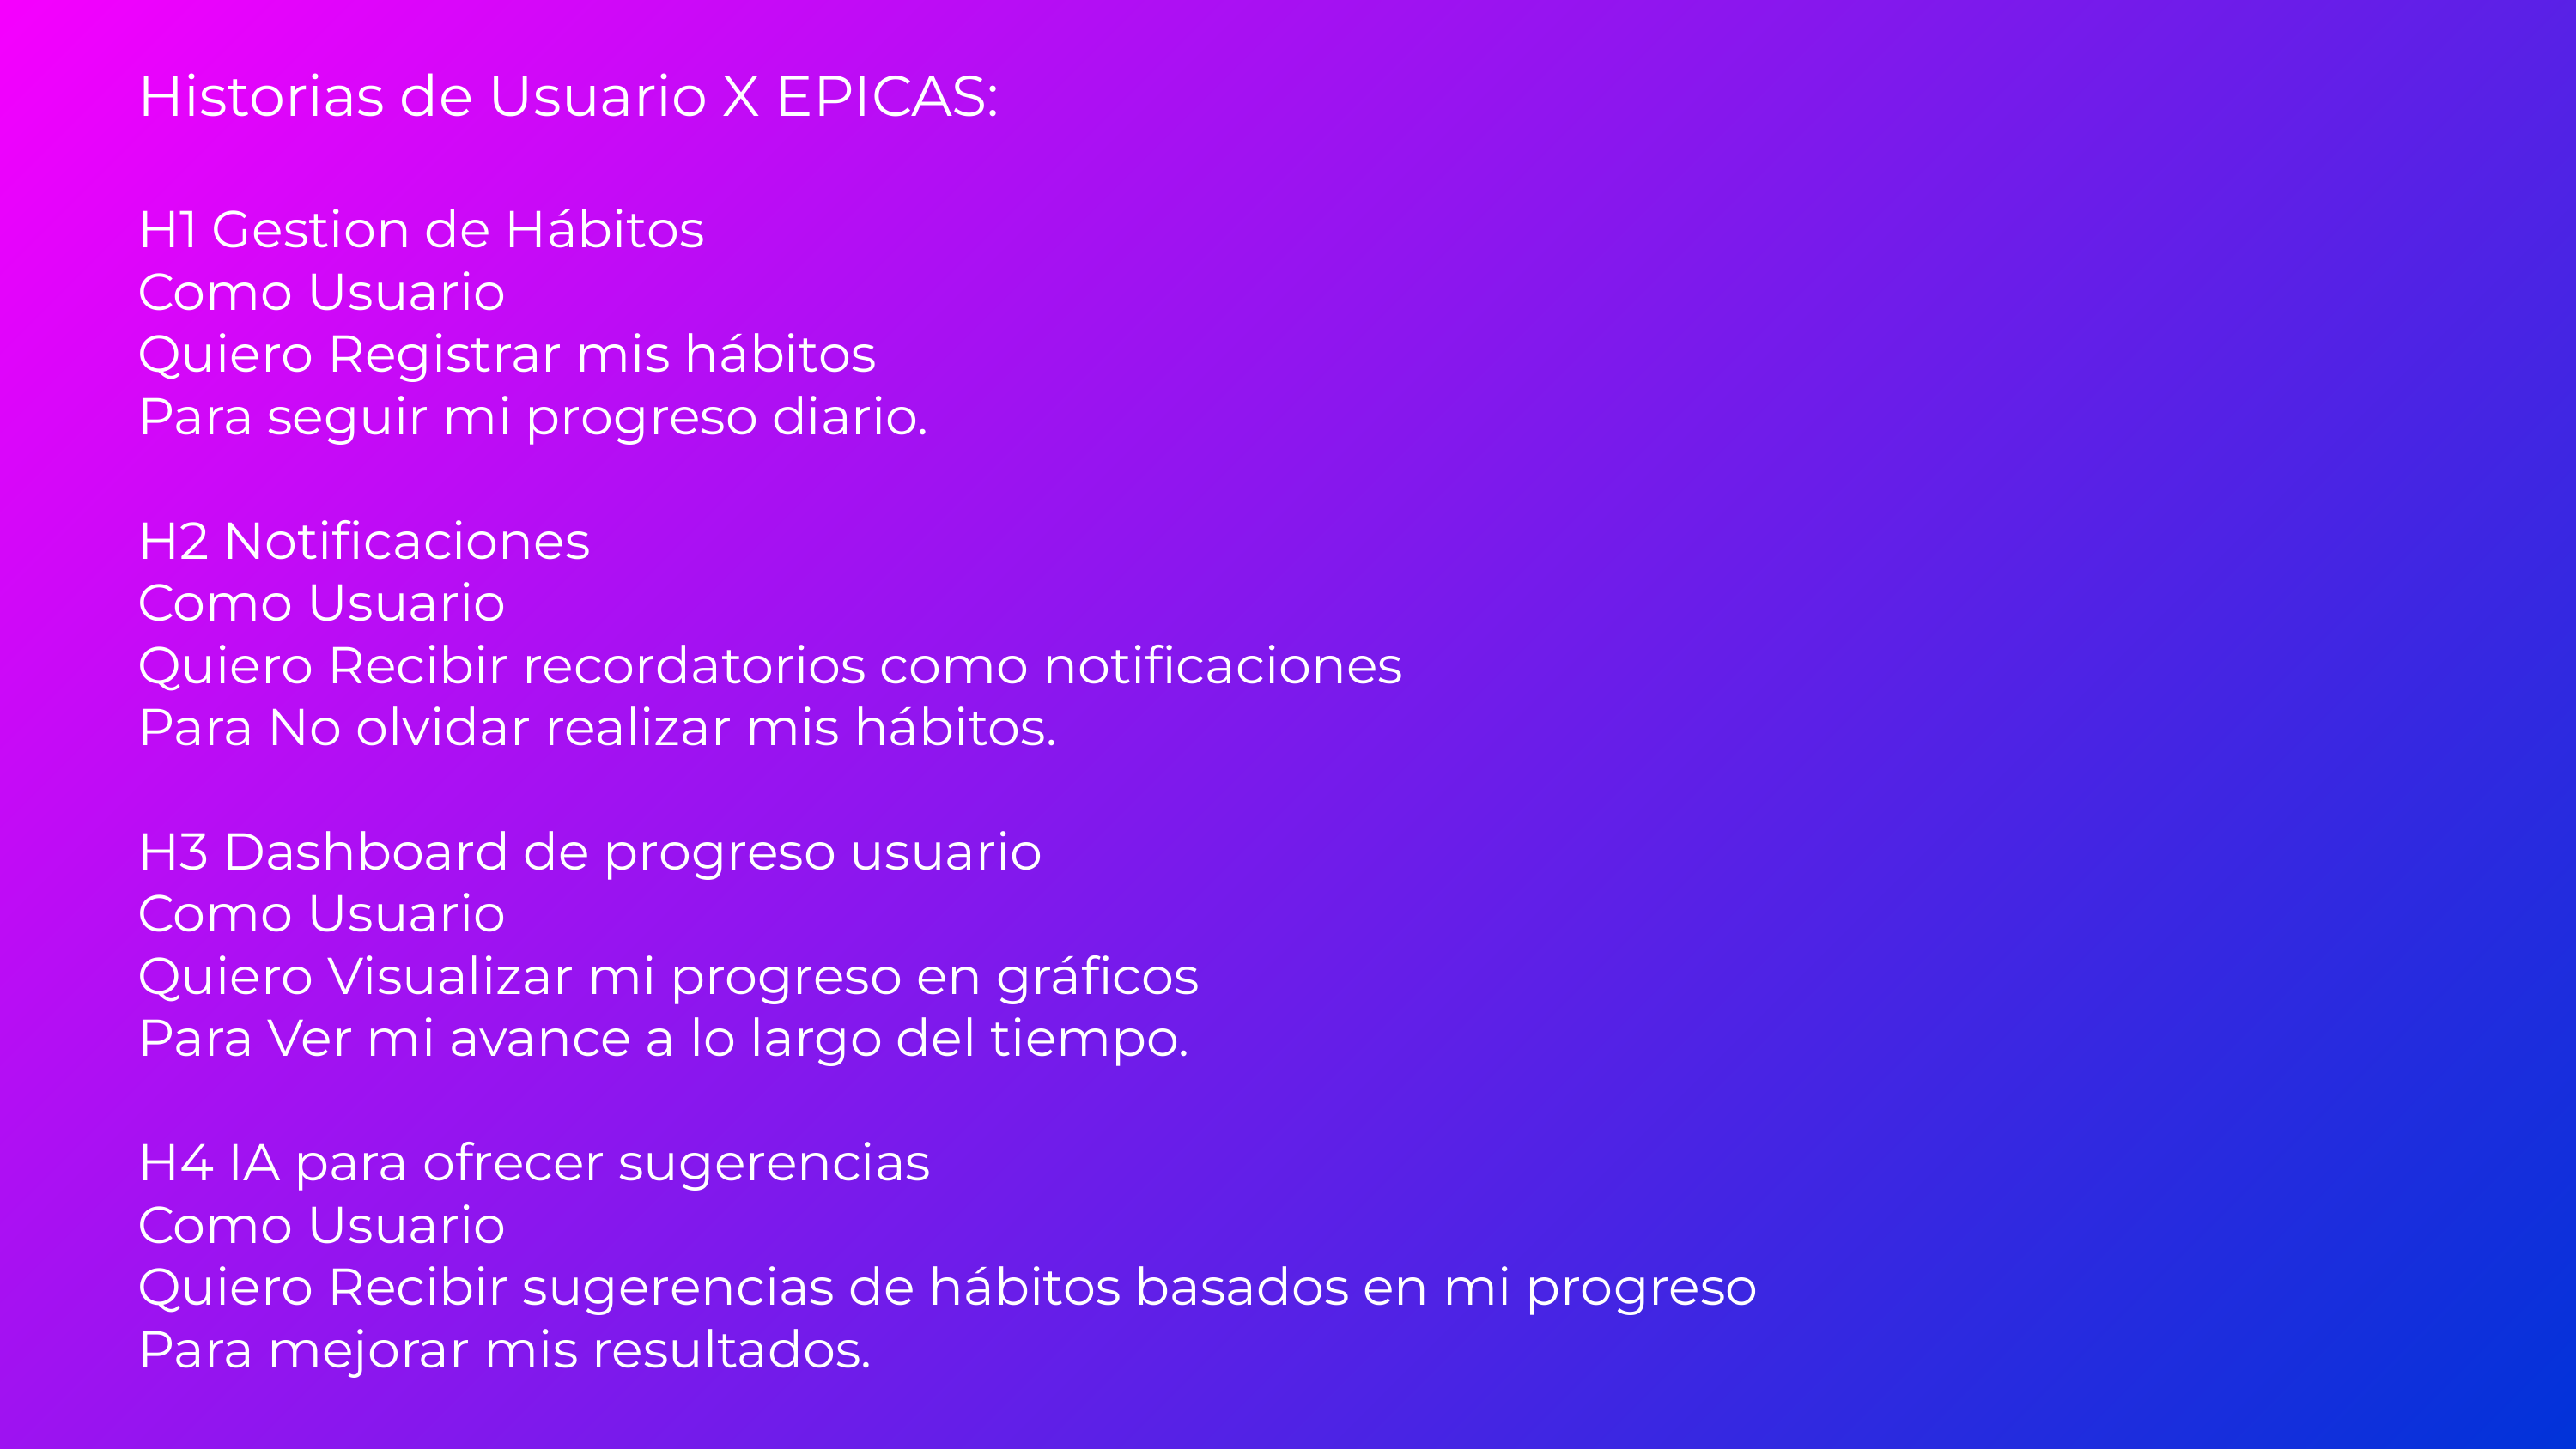

Historias de Usuario X EPICAS:

H1 Gestion de Hábitos
Como Usuario
Quiero Registrar mis hábitos
Para seguir mi progreso diario.

H2 Notificaciones
Como Usuario
Quiero Recibir recordatorios como notificaciones
Para No olvidar realizar mis hábitos.

H3 Dashboard de progreso usuario
Como Usuario
Quiero Visualizar mi progreso en gráficos
Para Ver mi avance a lo largo del tiempo.

H4 IA para ofrecer sugerencias
Como Usuario
Quiero Recibir sugerencias de hábitos basados en mi progreso
Para mejorar mis resultados.